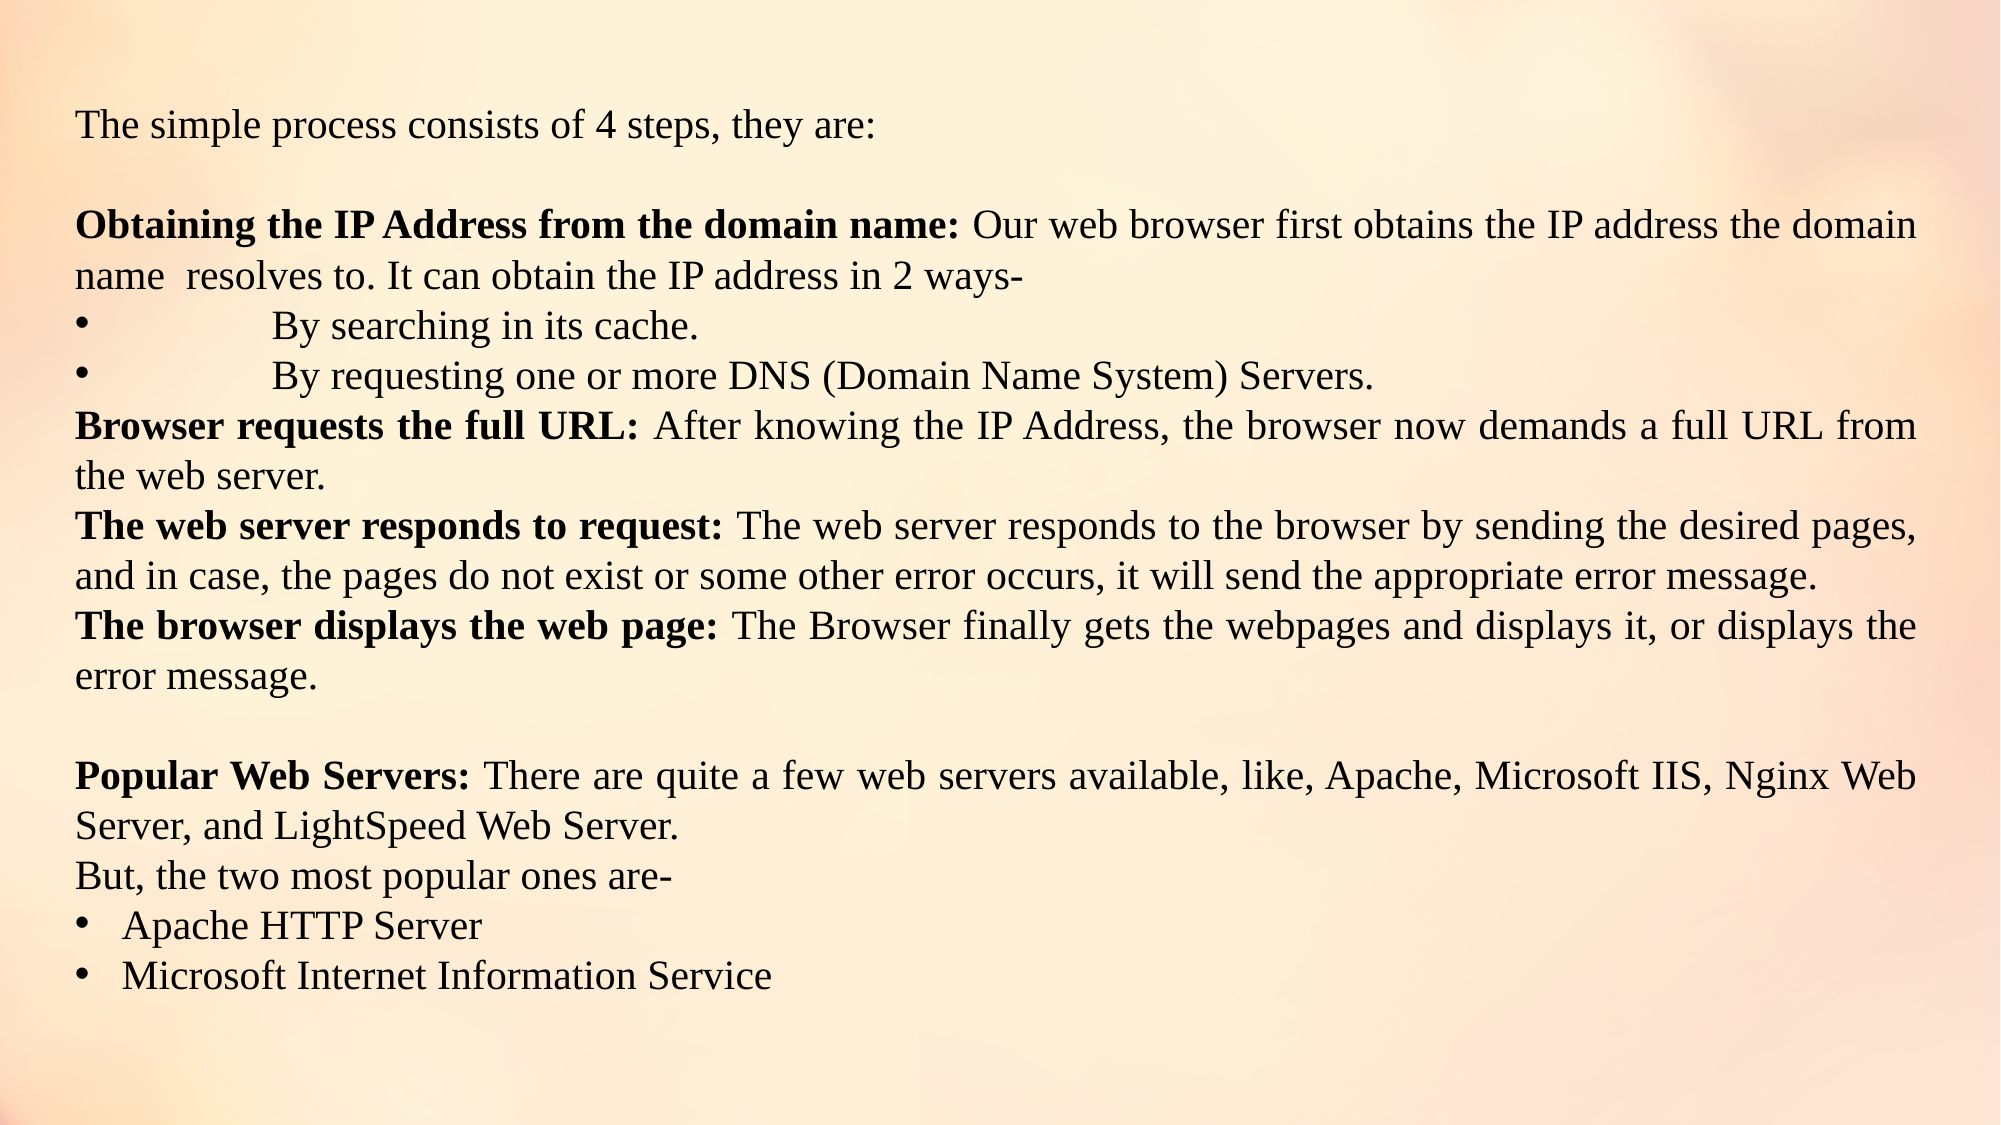

The simple process consists of 4 steps, they are:

Obtaining the IP Address from the domain name: Our web browser first obtains the IP address the domain name  resolves to. It can obtain the IP address in 2 ways-
	By searching in its cache.
	By requesting one or more DNS (Domain Name System) Servers.
Browser requests the full URL: After knowing the IP Address, the browser now demands a full URL from the web server.
The web server responds to request: The web server responds to the browser by sending the desired pages, and in case, the pages do not exist or some other error occurs, it will send the appropriate error message.
The browser displays the web page: The Browser finally gets the webpages and displays it, or displays the error message.

Popular Web Servers: There are quite a few web servers available, like, Apache, Microsoft IIS, Nginx Web Server, and LightSpeed Web Server.
But, the two most popular ones are-
Apache HTTP Server
Microsoft Internet Information Service